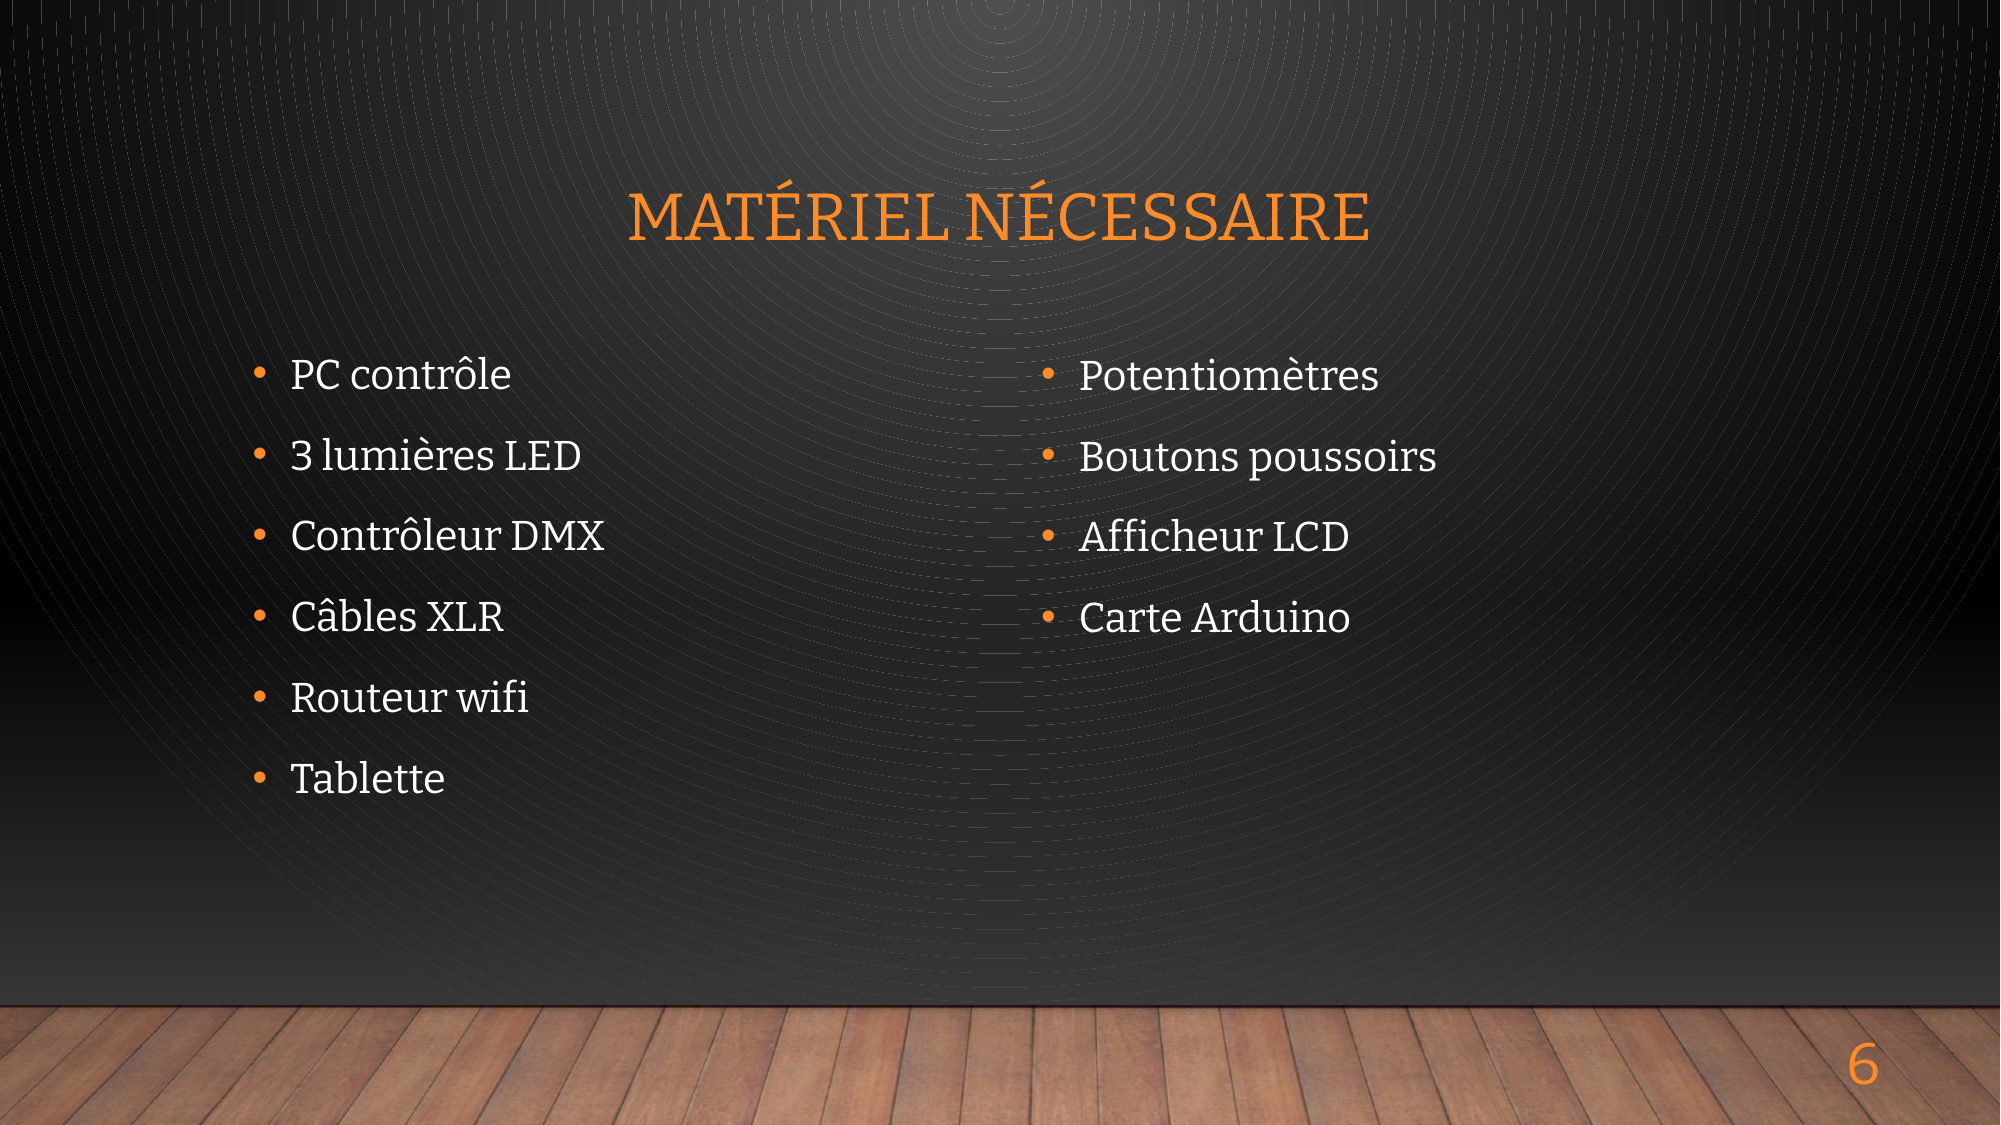

# Matériel nécessaire
PC contrôle
3 lumières LED
Contrôleur DMX
Câbles XLR
Routeur wifi
Tablette
Potentiomètres
Boutons poussoirs
Afficheur LCD
Carte Arduino

6